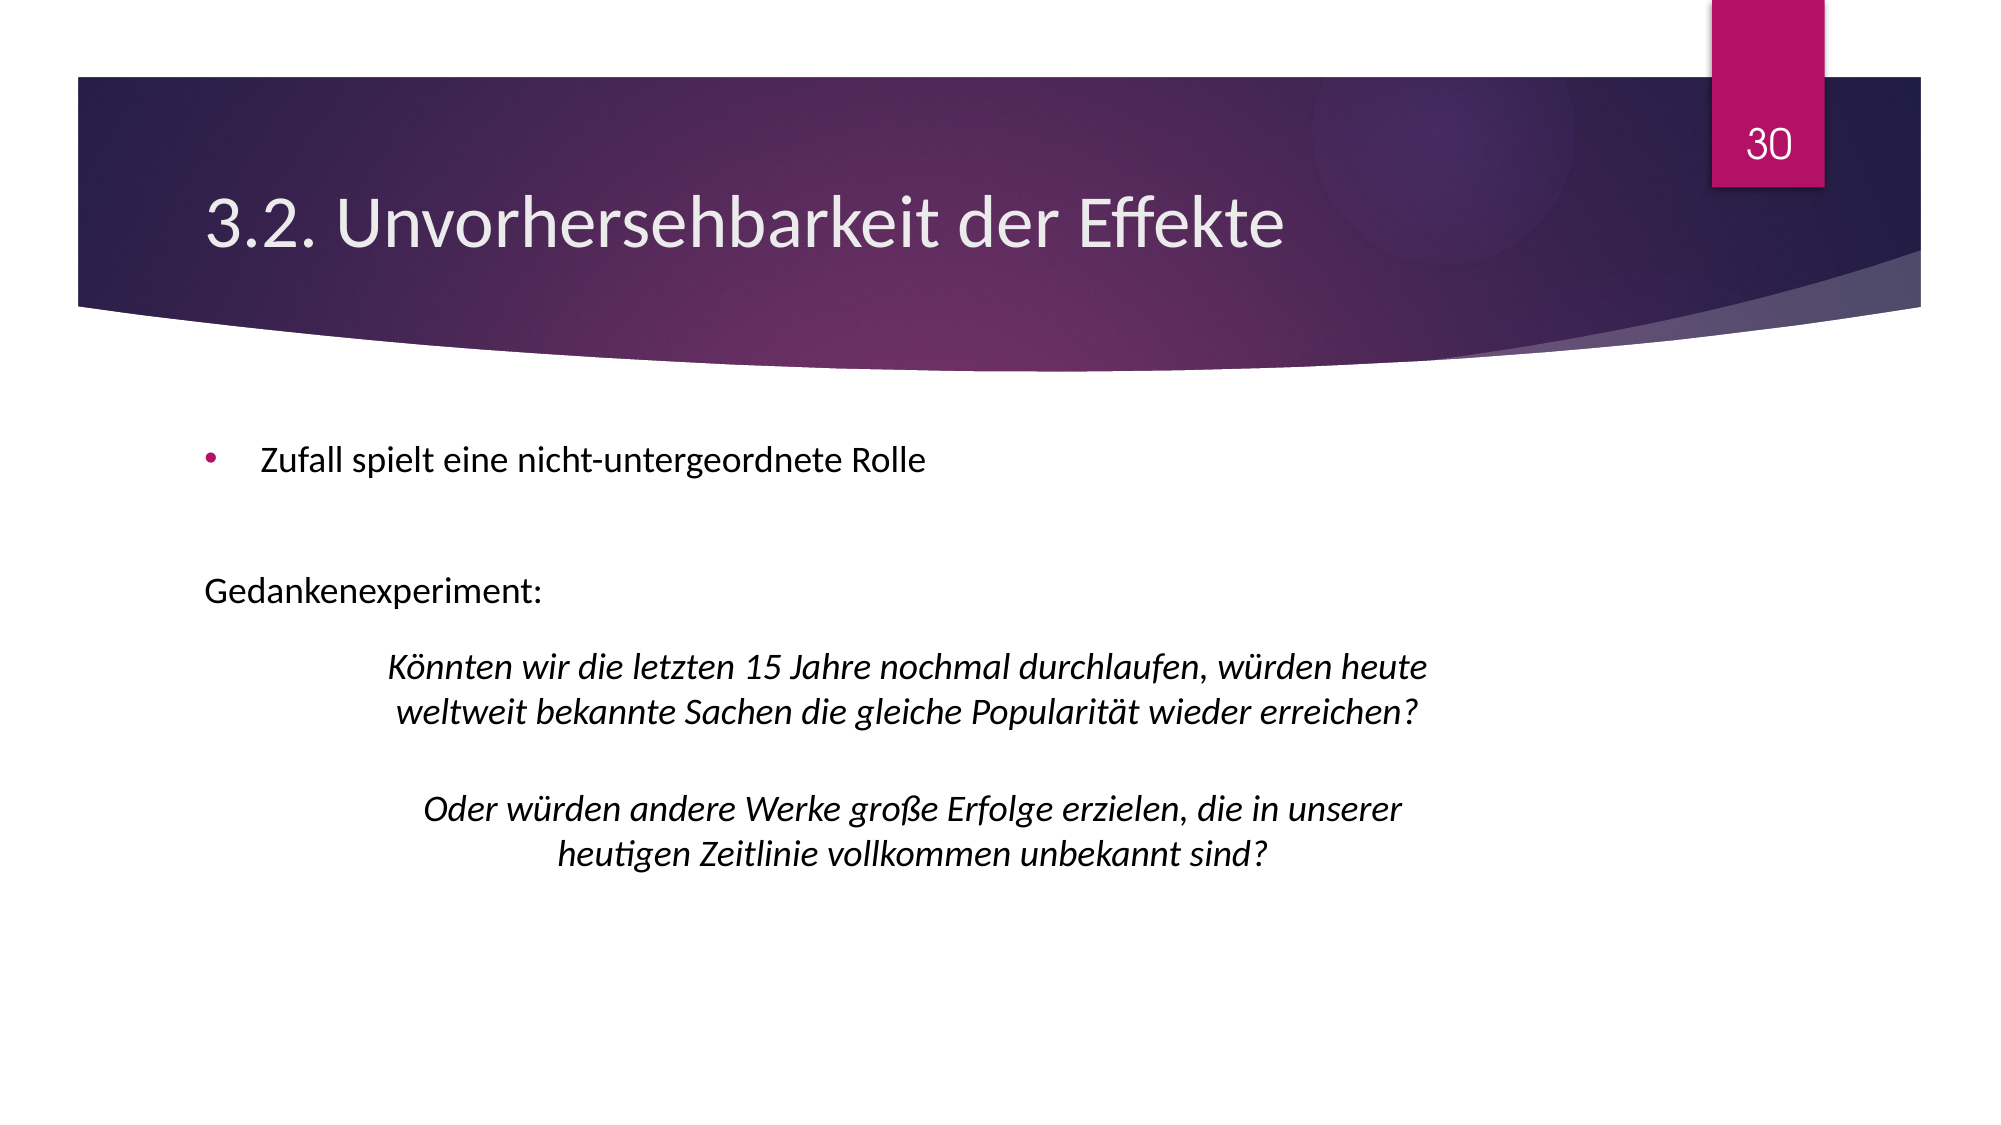

# 3.2. Unvorhersehbarkeit der Effekte
Zufall spielt eine nicht-untergeordnete Rolle

Gedankenexperiment:

Könnten wir die letzten 15 Jahre nochmal durchlaufen, würden heute weltweit bekannte Sachen die gleiche Popularität wieder erreichen?
Oder würden andere Werke große Erfolge erzielen, die in unserer heutigen Zeitlinie vollkommen unbekannt sind?